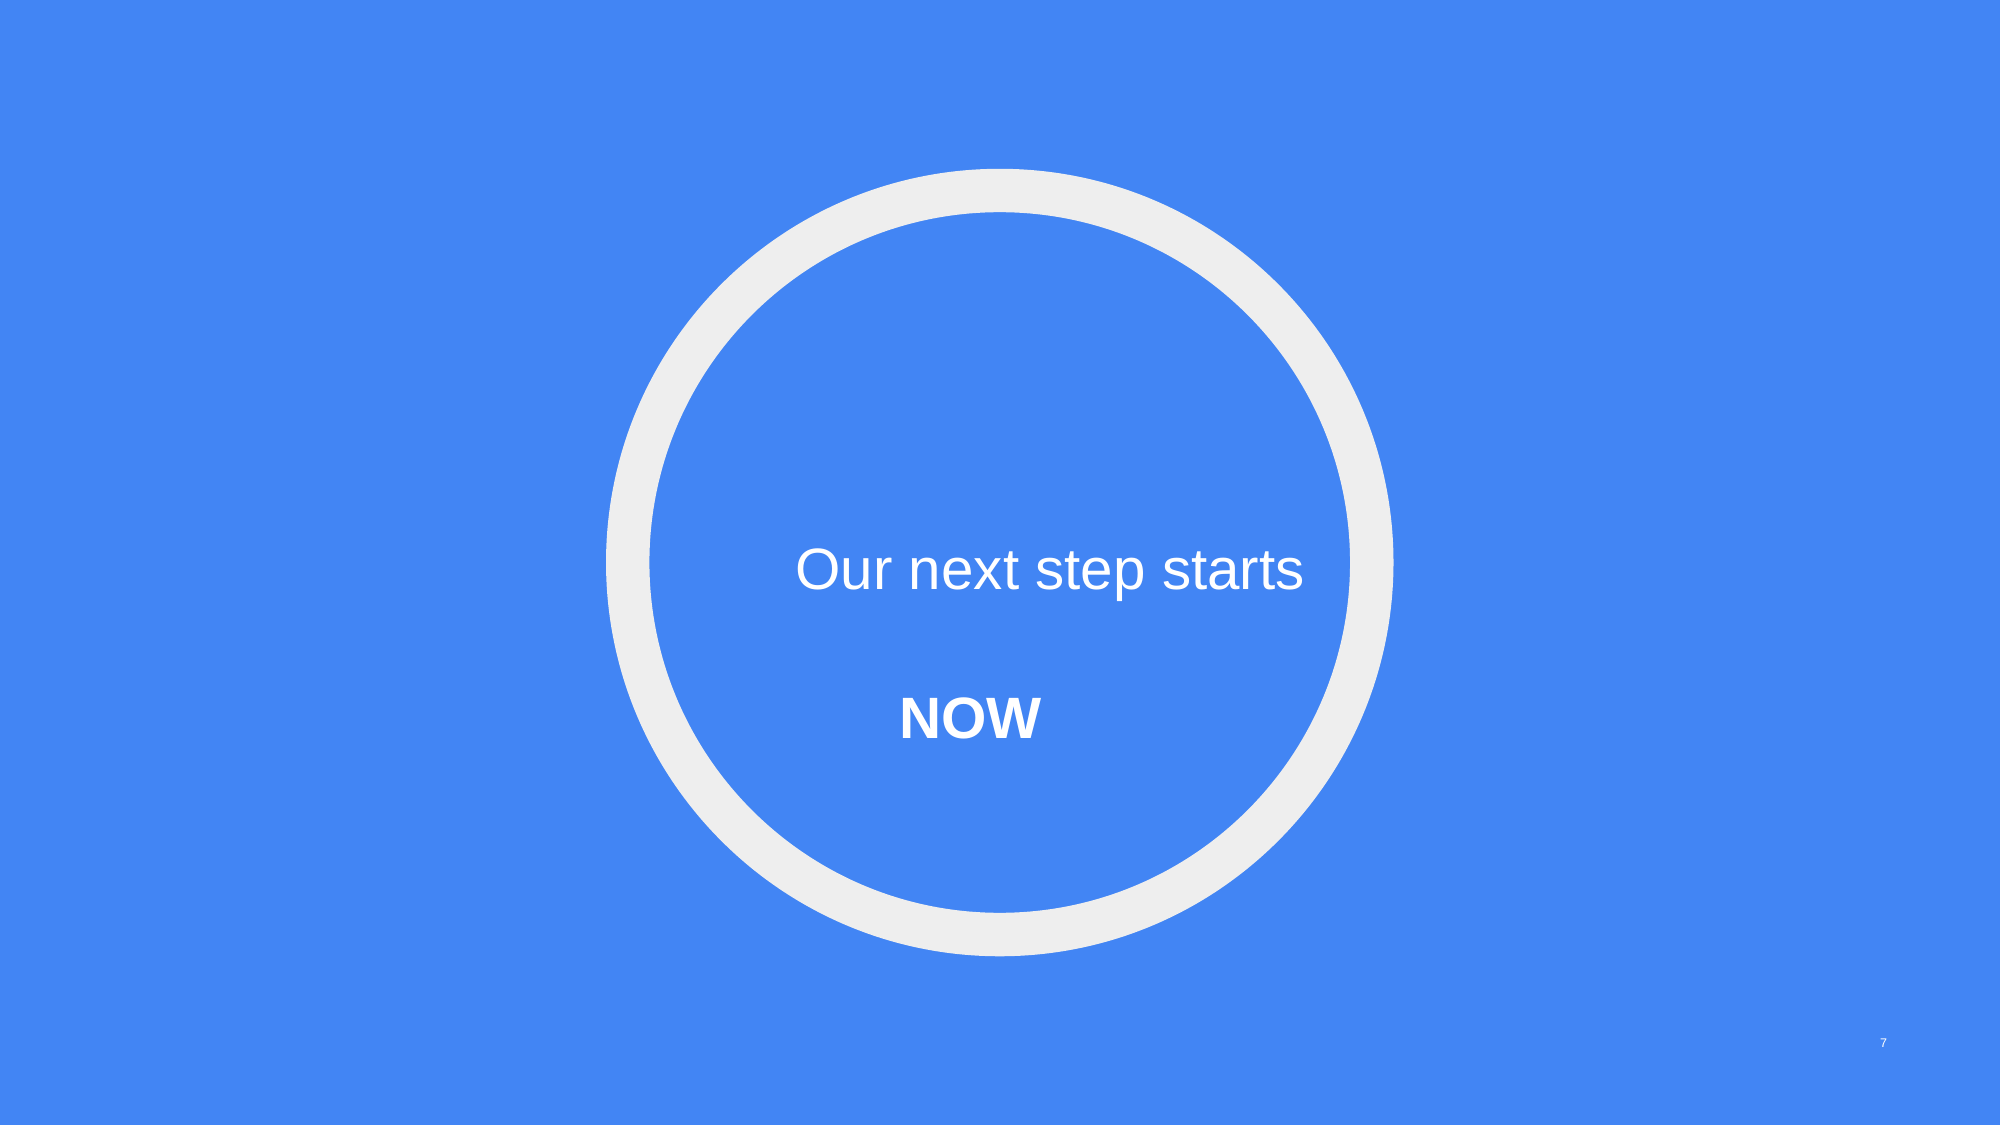

# Our next step starts
NOW
7